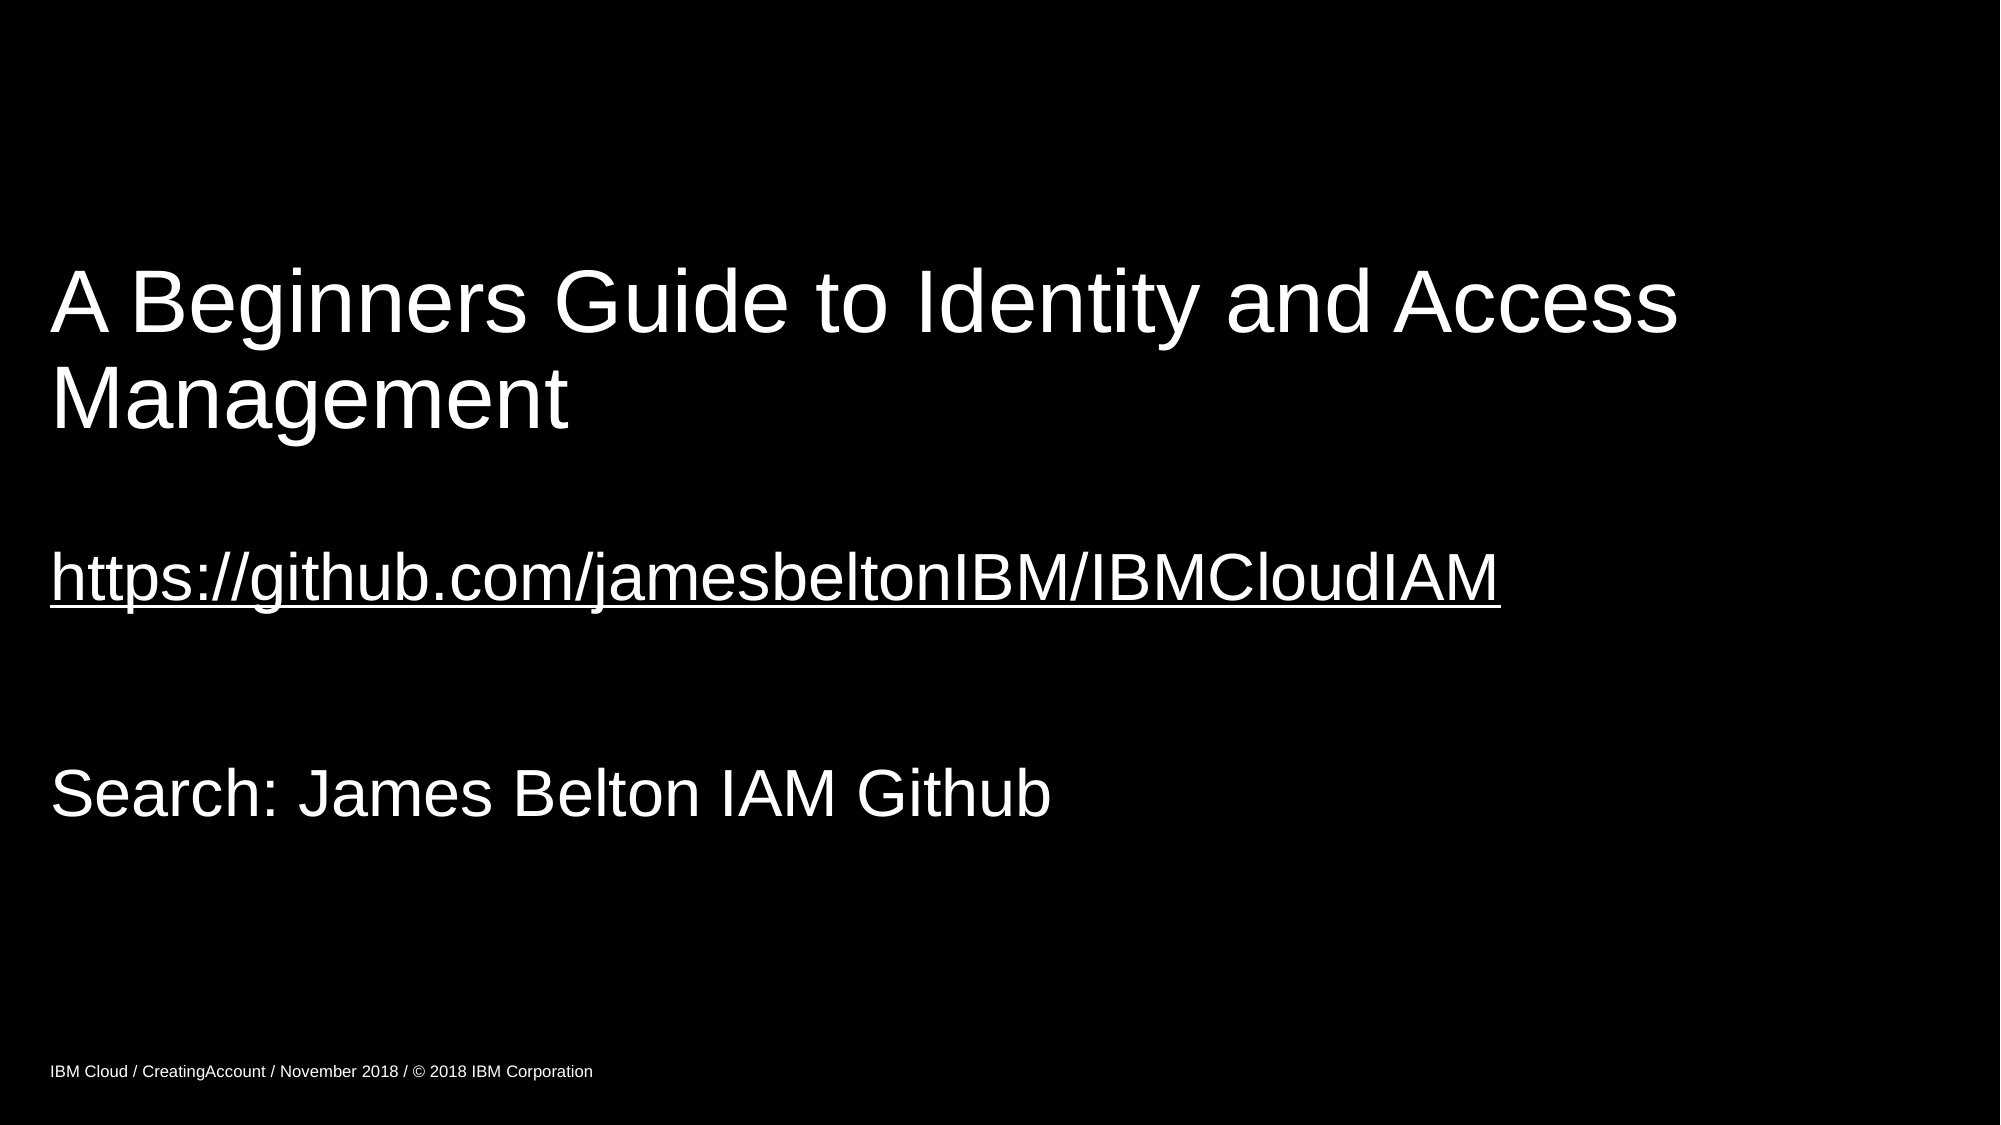

# A Beginners Guide to Identity and Access Management https://github.com/jamesbeltonIBM/IBMCloudIAM Search: James Belton IAM Github
IBM Cloud / CreatingAccount / November 2018 / © 2018 IBM Corporation